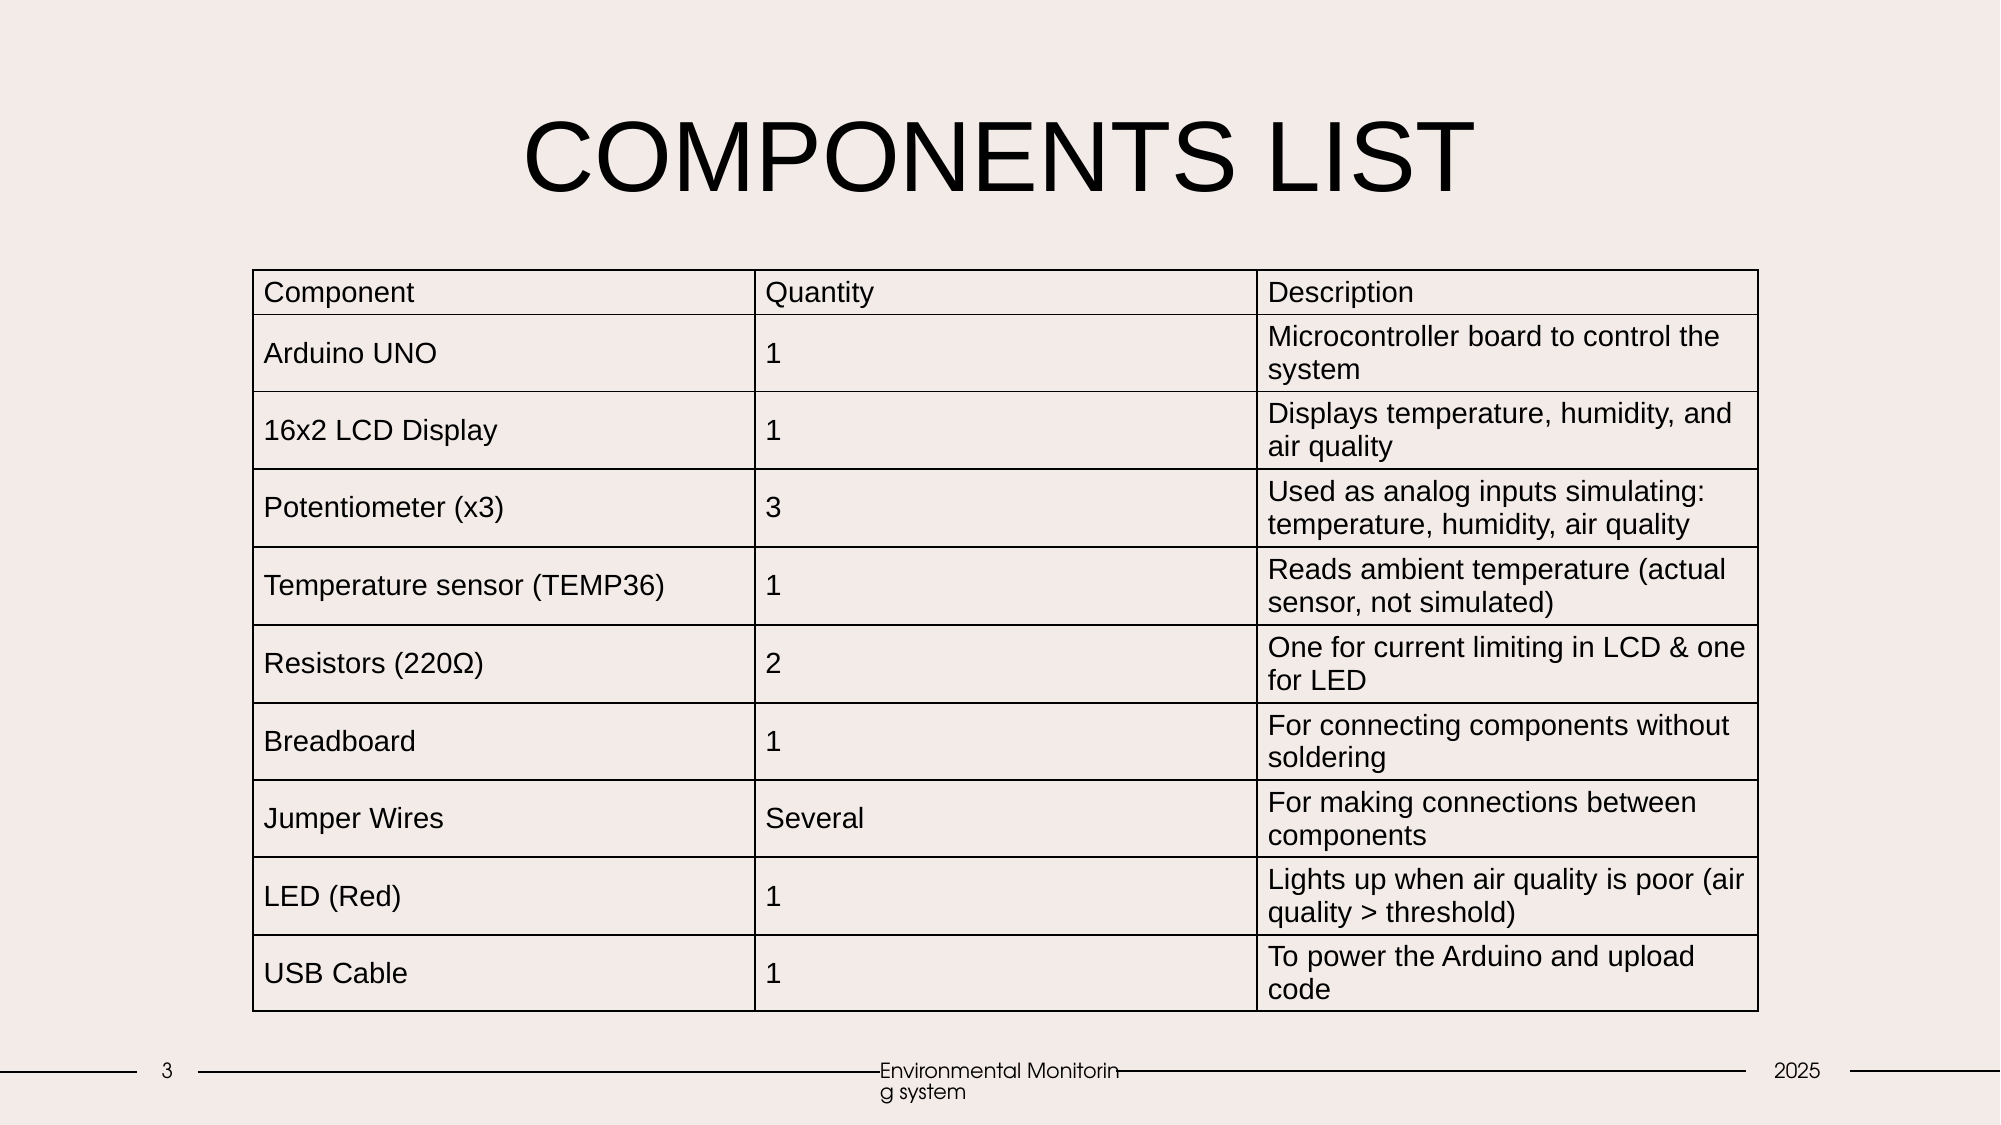

# COMPONENTS LIST
| Component | Quantity | Description |
| --- | --- | --- |
| Arduino UNO | 1 | Microcontroller board to control the system |
| 16x2 LCD Display | 1 | Displays temperature, humidity, and air quality |
| Potentiometer (x3) | 3 | Used as analog inputs simulating: temperature, humidity, air quality |
| Temperature sensor (TEMP36) | 1 | Reads ambient temperature (actual sensor, not simulated) |
| Resistors (220Ω) | 2 | One for current limiting in LCD & one for LED |
| Breadboard | 1 | For connecting components without soldering |
| Jumper Wires | Several | For making connections between components |
| LED (Red) | 1 | Lights up when air quality is poor (air quality > threshold) |
| USB Cable | 1 | To power the Arduino and upload code |
3
Environmental Monitoring system
2025